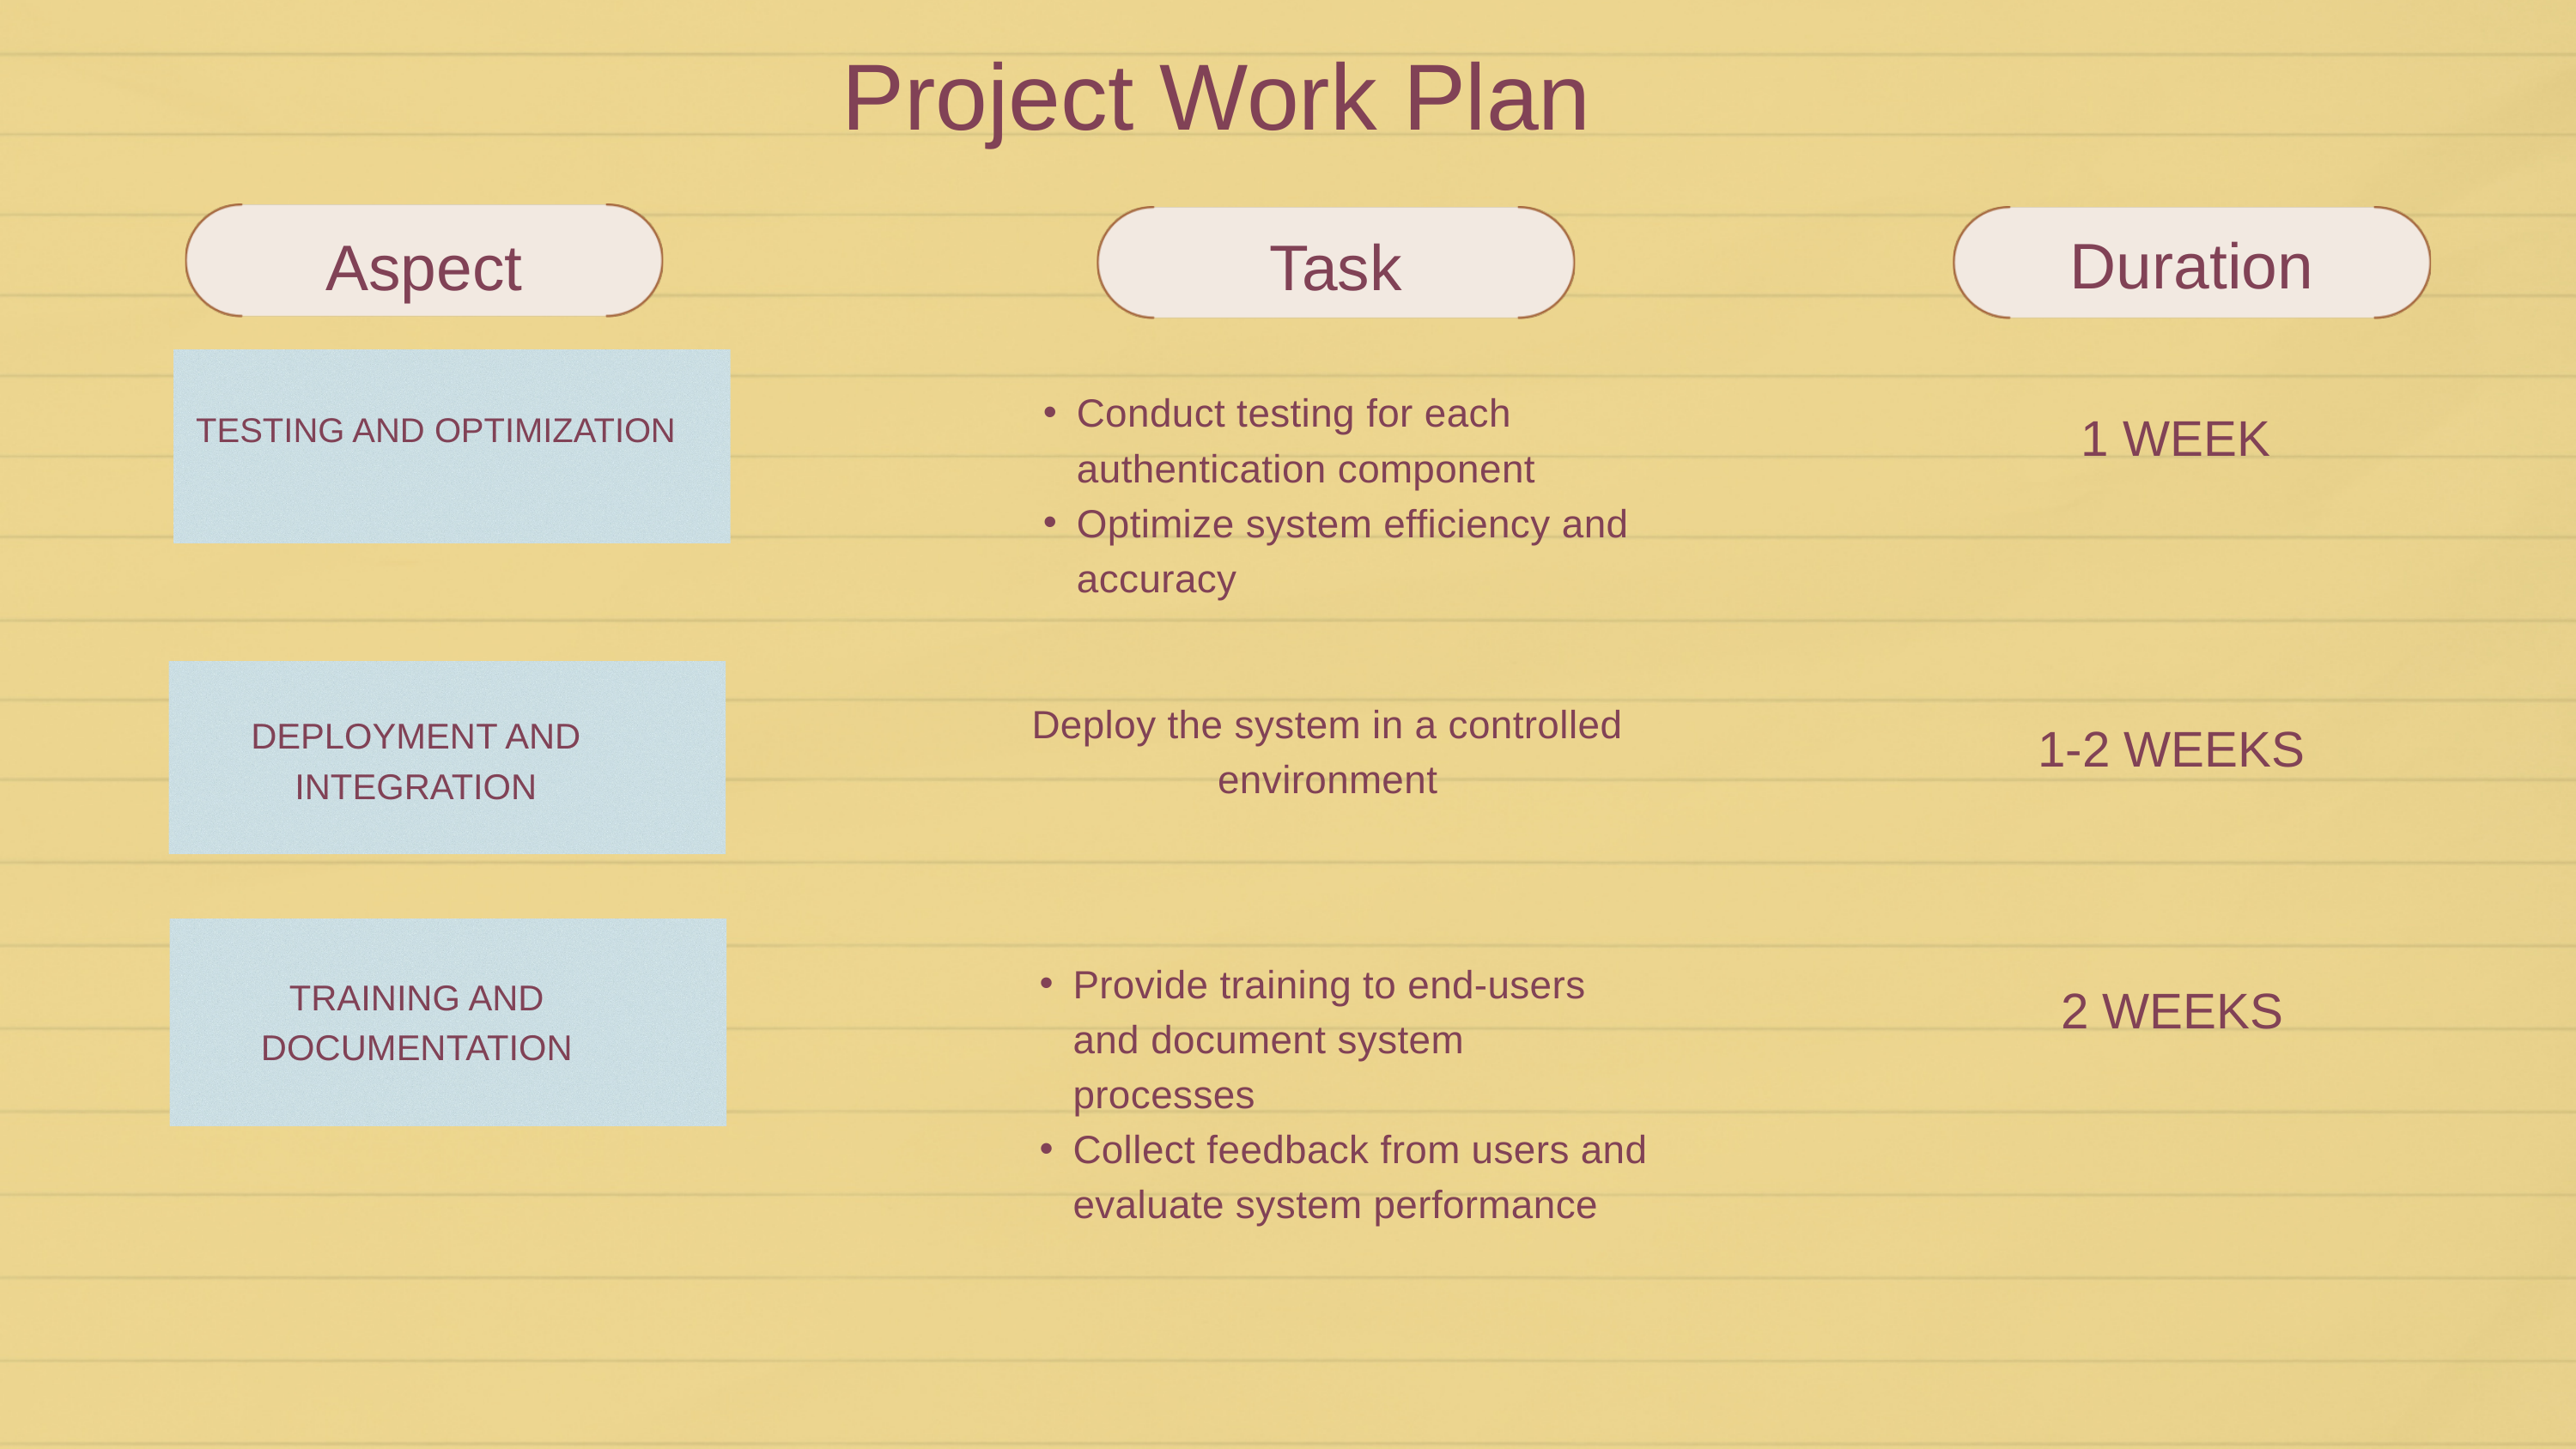

Project Work Plan

Duration
Aspect
Task

Conduct testing for each authentication component
Optimize system efficiency and accuracy
1 WEEK
TESTING AND OPTIMIZATION

Deploy the system in a controlled environment
DEPLOYMENT AND INTEGRATION
1-2 WEEKS

Provide training to end-users and document system processes
Collect feedback from users and evaluate system performance
TRAINING AND DOCUMENTATION
2 WEEKS